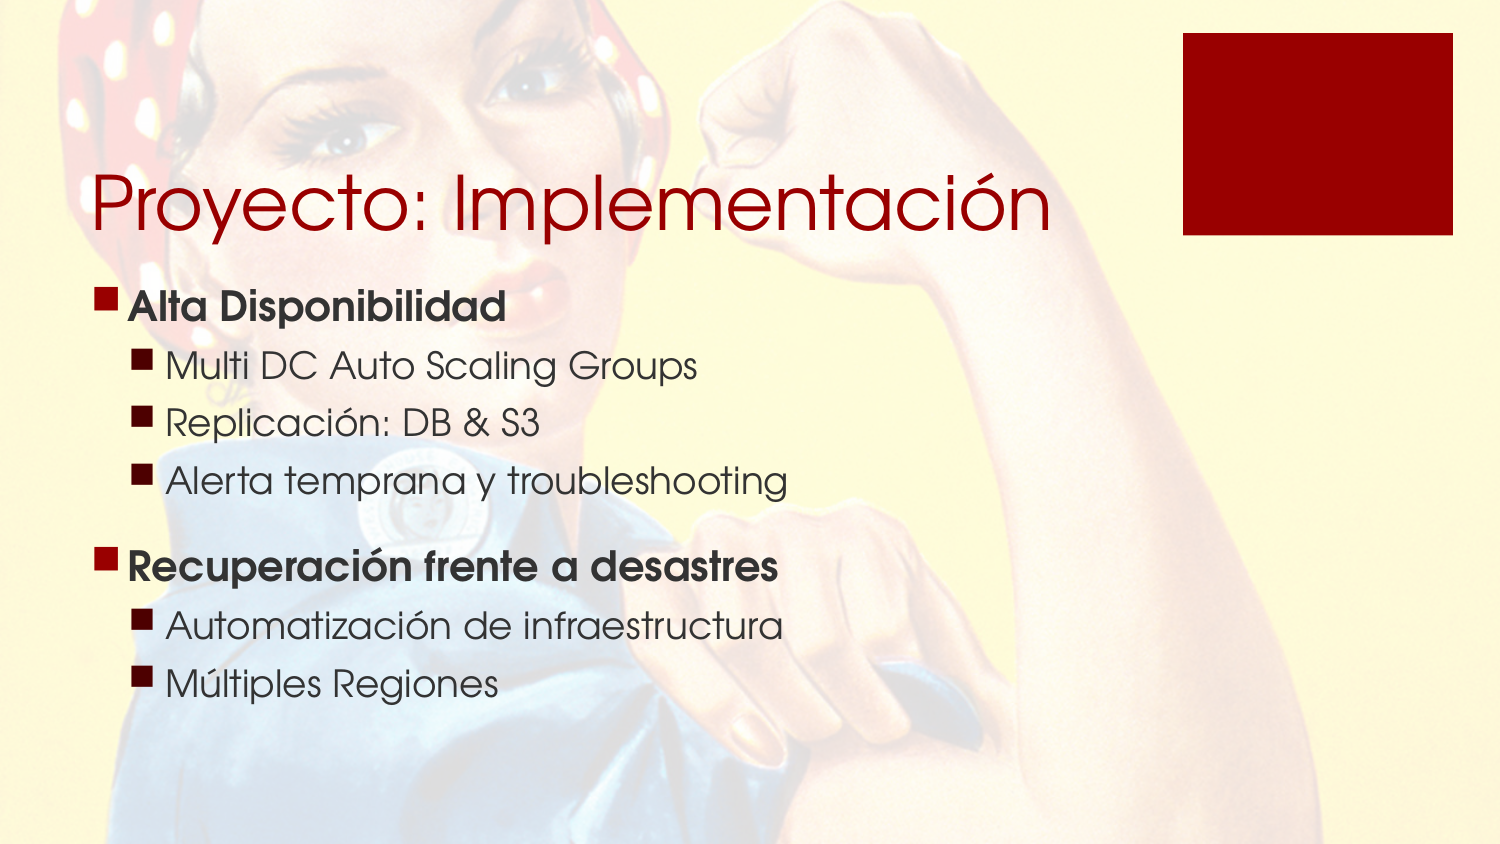

# Proyecto: Implementación
Alta Disponibilidad
Multi DC Auto Scaling Groups
Replicación: DB & S3
Alerta temprana y troubleshooting
Recuperación frente a desastres
Automatización de infraestructura
Múltiples Regiones